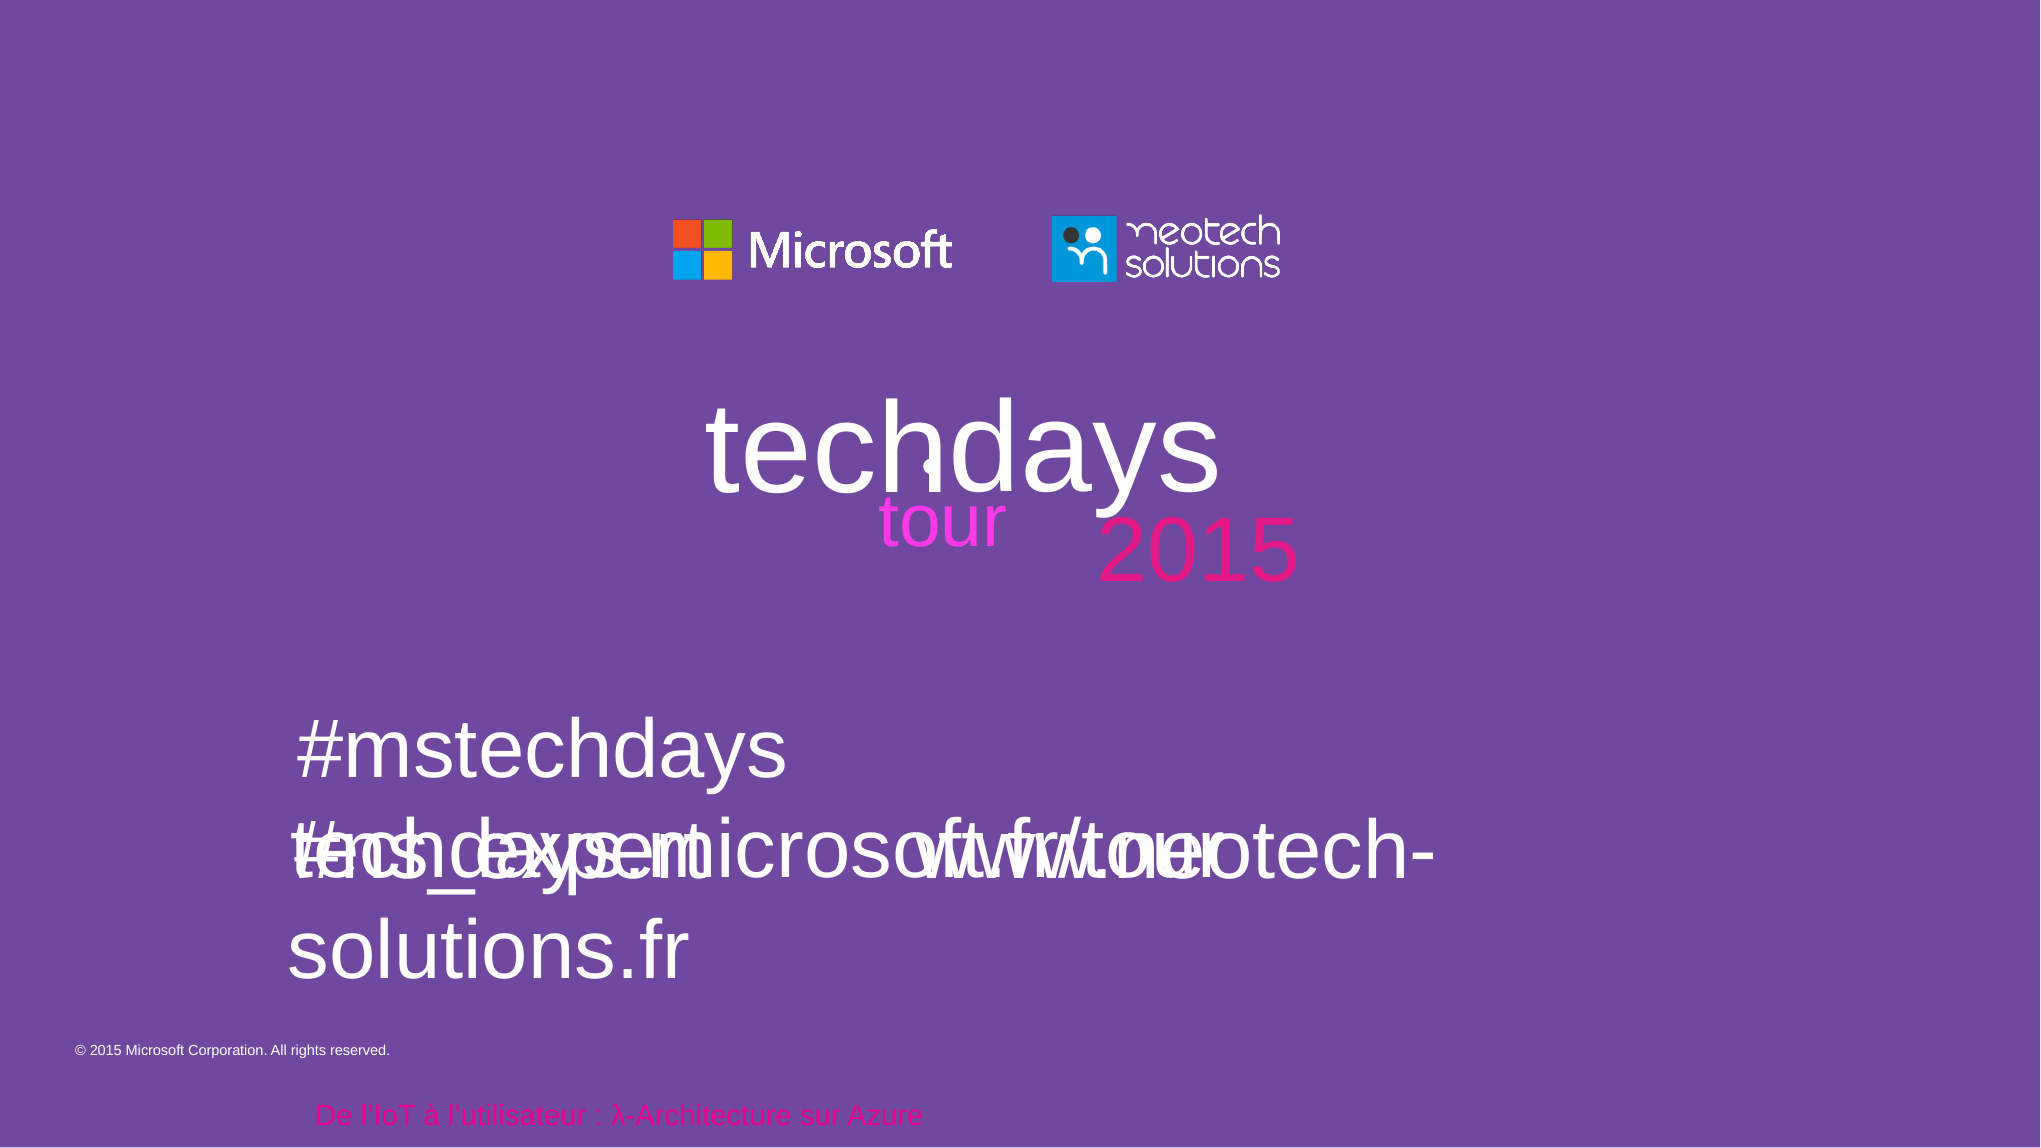

De l’IoT à l’utilisateur : λ-Architecture sur Azure